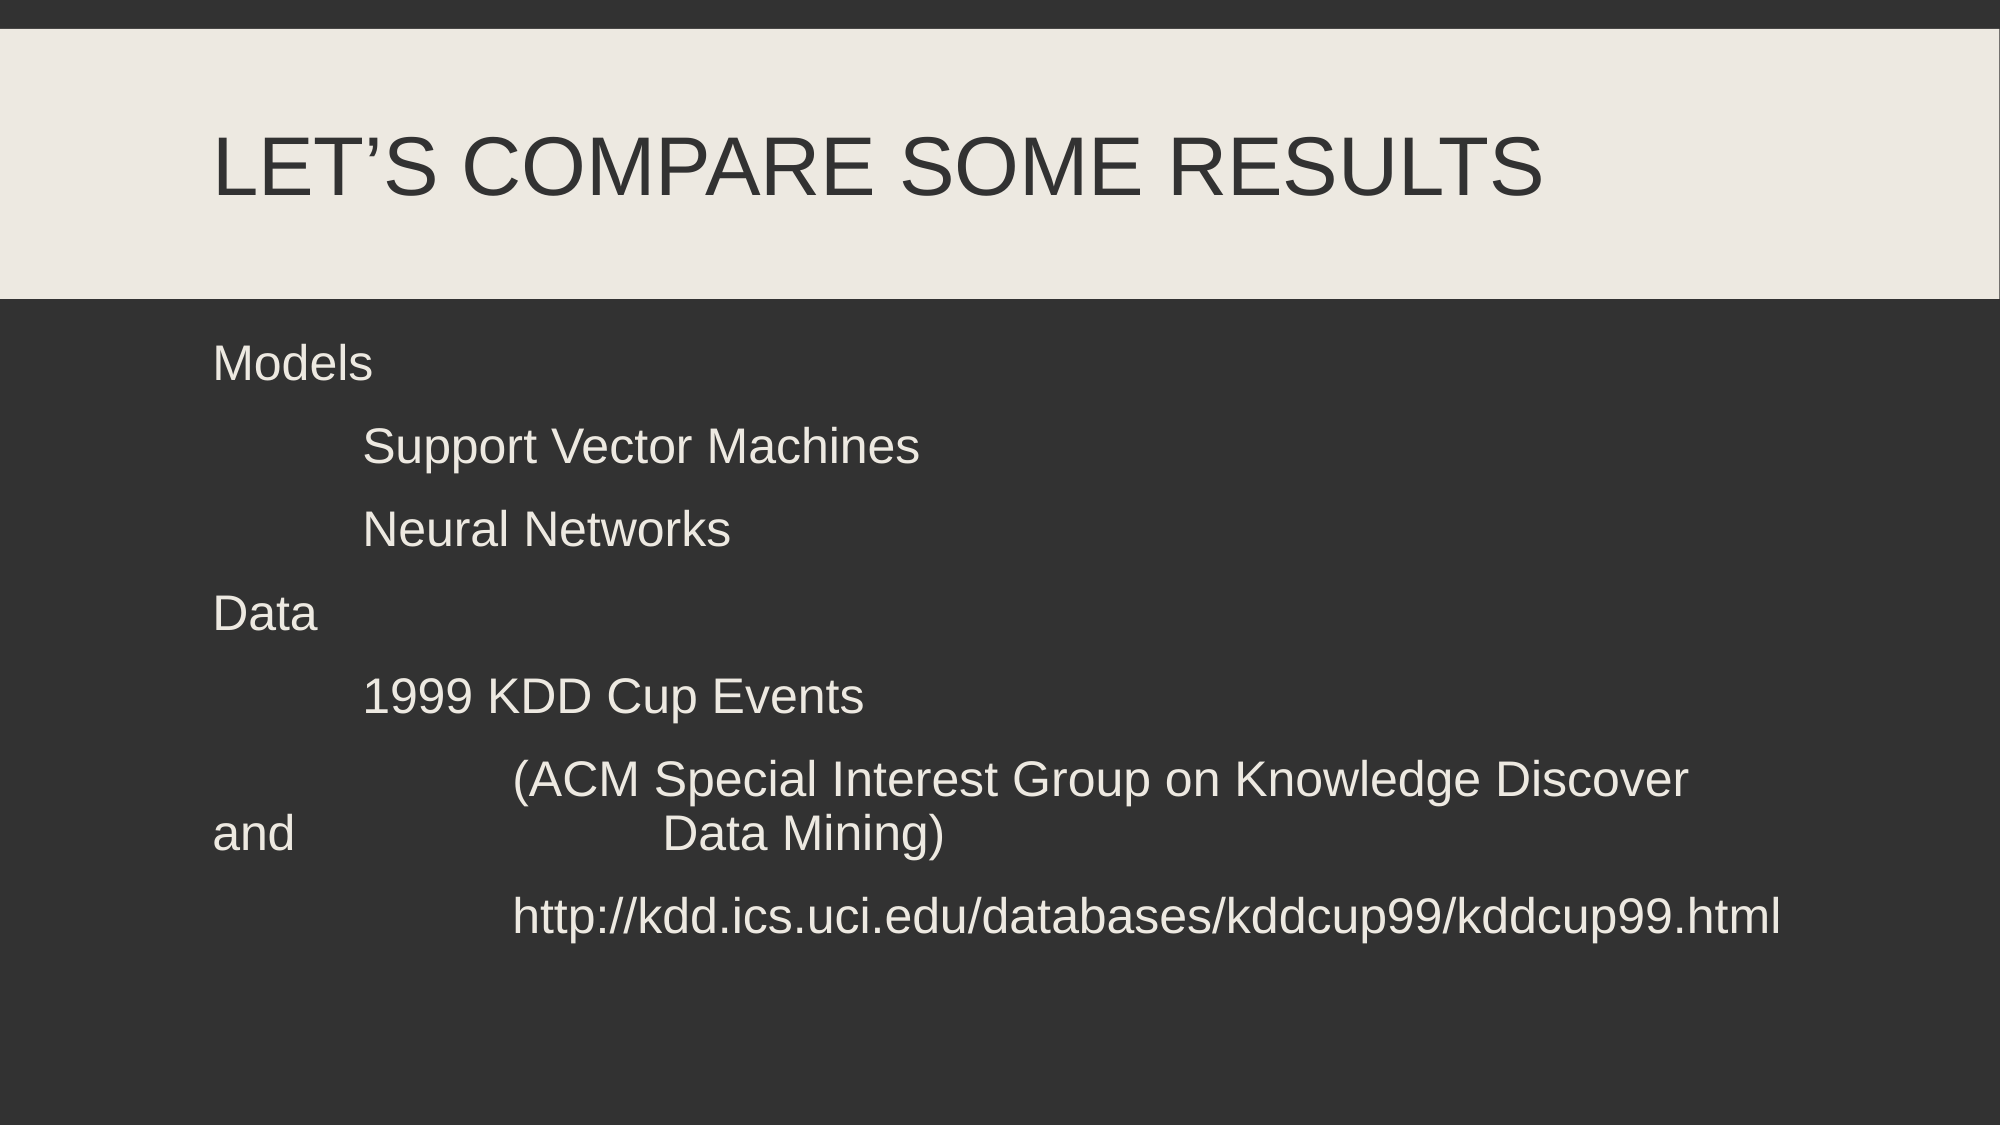

# Let’s Compare Some Results
Models
	Support Vector Machines
	Neural Networks
Data
	1999 KDD Cup Events
		(ACM Special Interest Group on Knowledge Discover and 			Data Mining)
		http://kdd.ics.uci.edu/databases/kddcup99/kddcup99.html